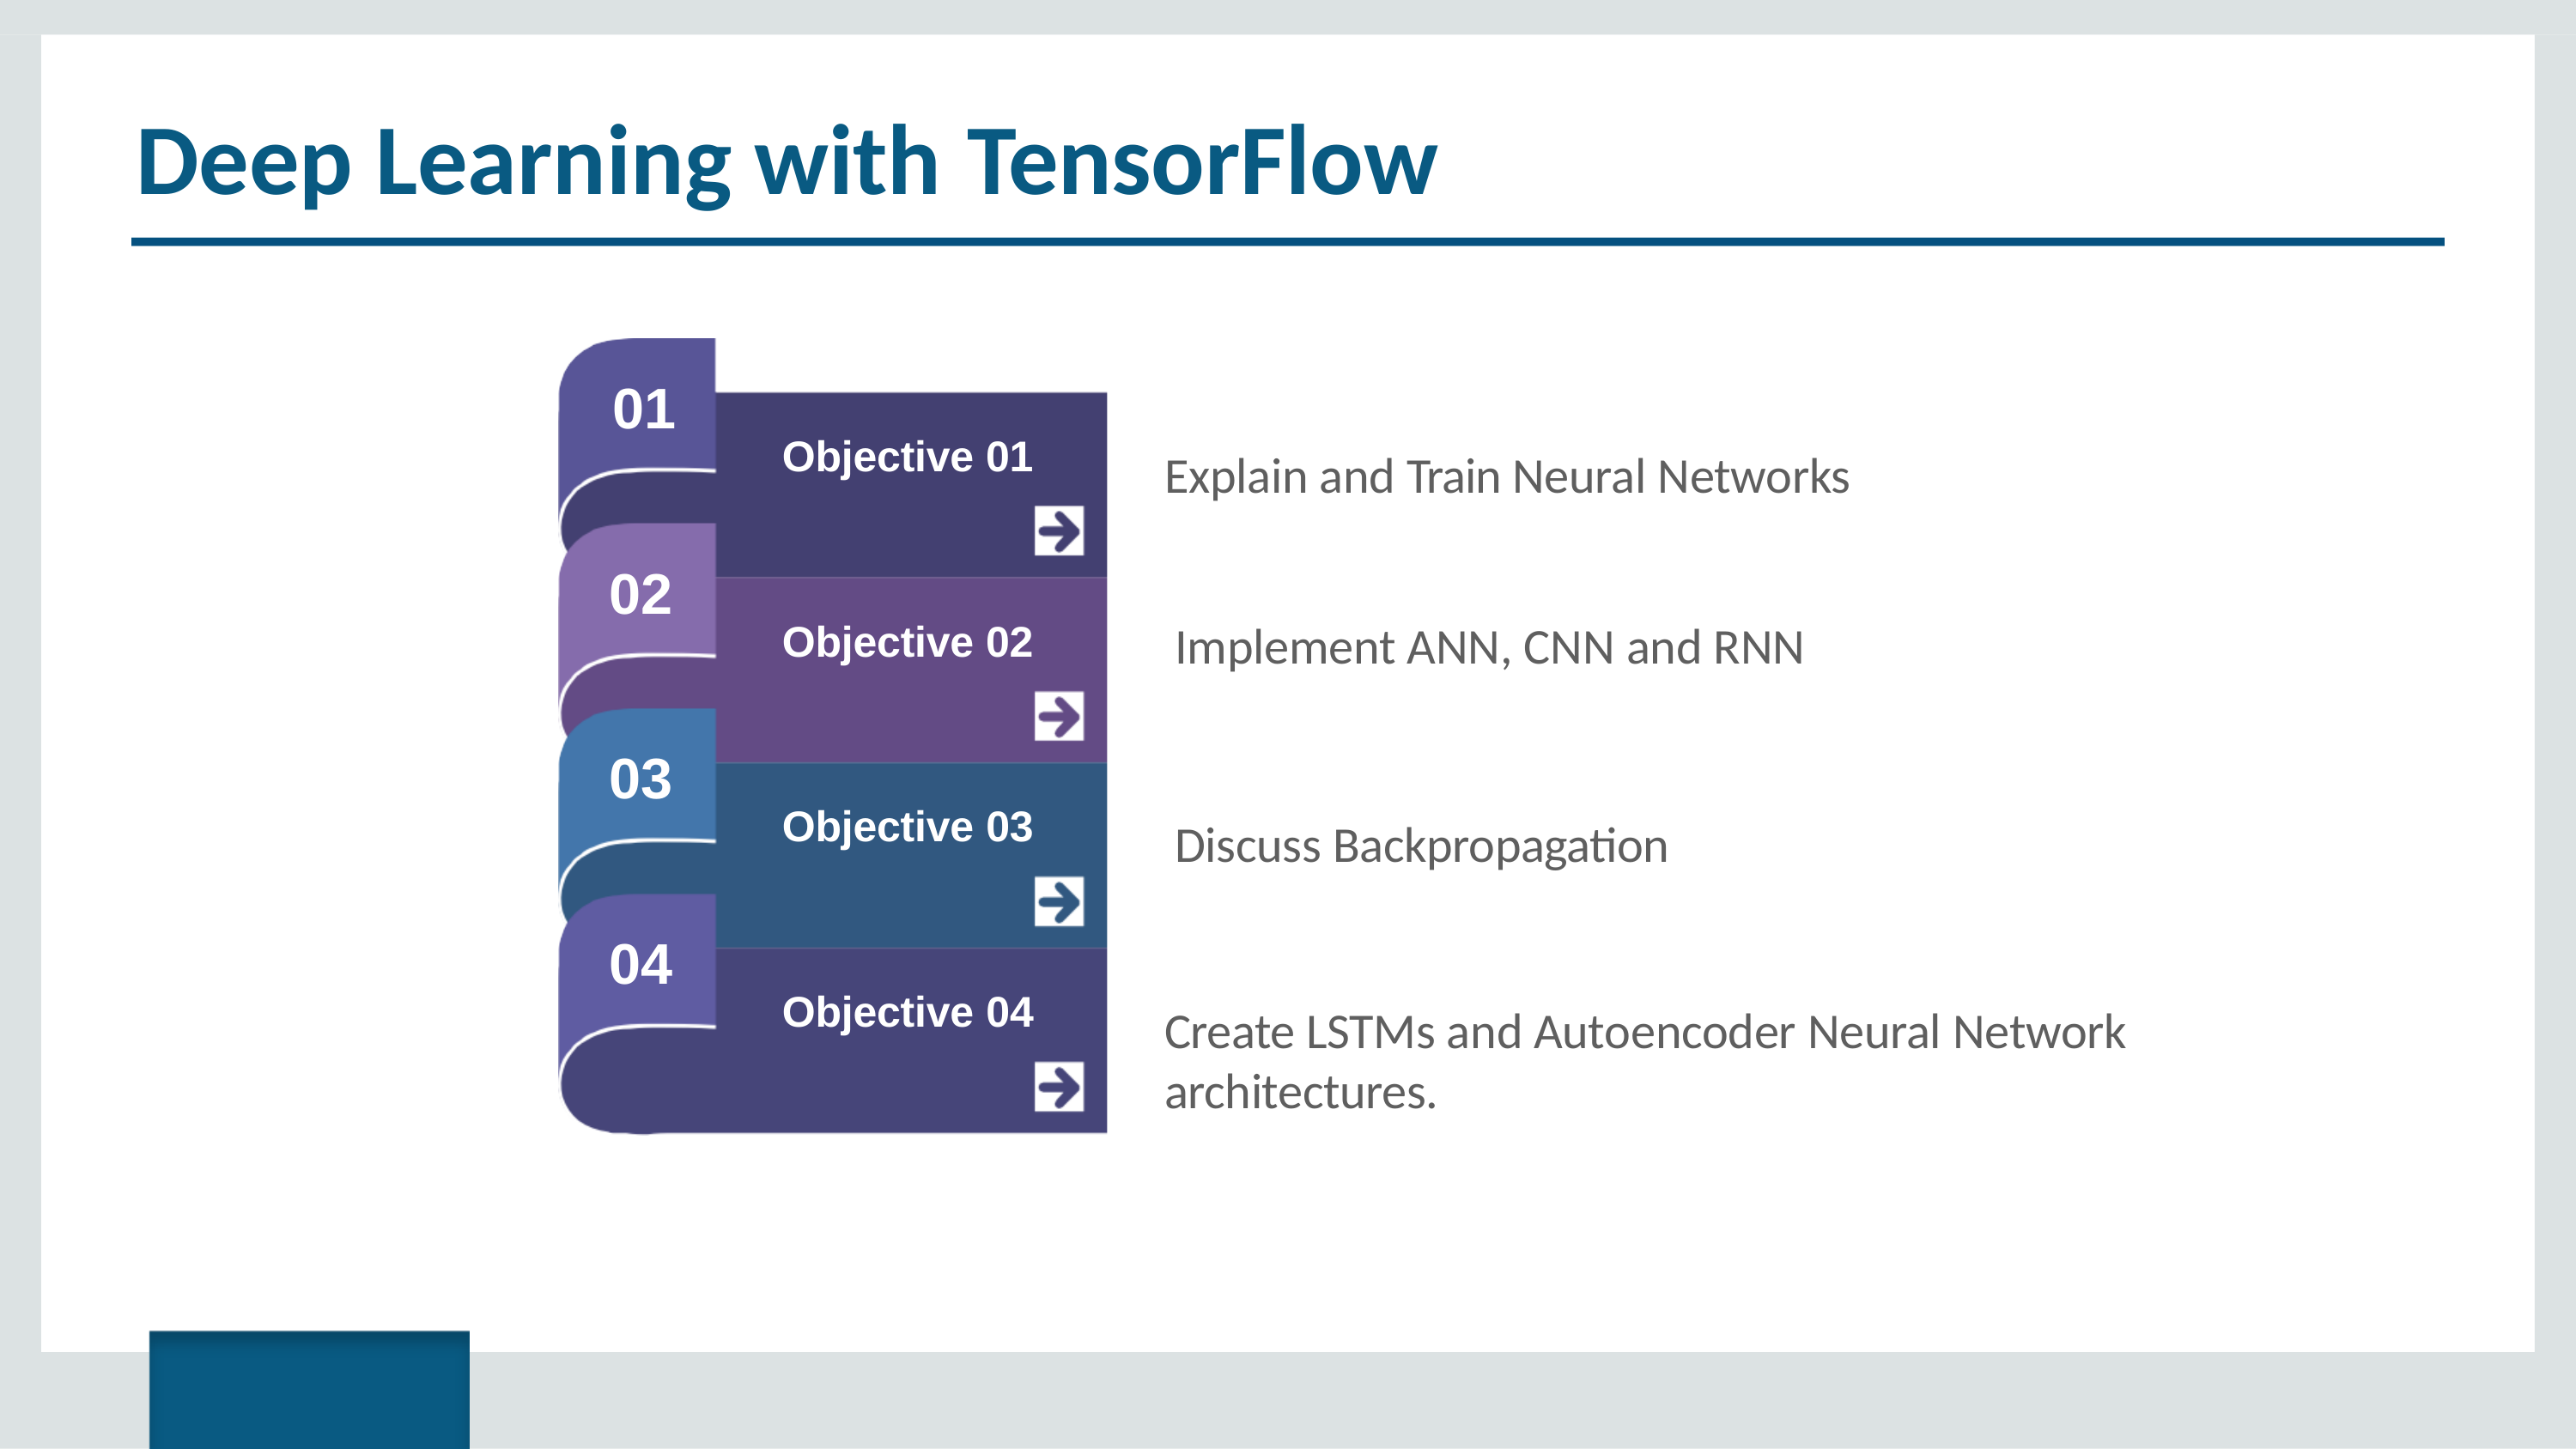

# Deep Learning with TensorFlow

01
Objective 01
Explain and Train Neural Networks
02
Objective 02
Implement ANN, CNN and RNN
03
Objective 03
Discuss Backpropagation
04
Objective 04
Create LSTMs and Autoencoder Neural Network
architectures.